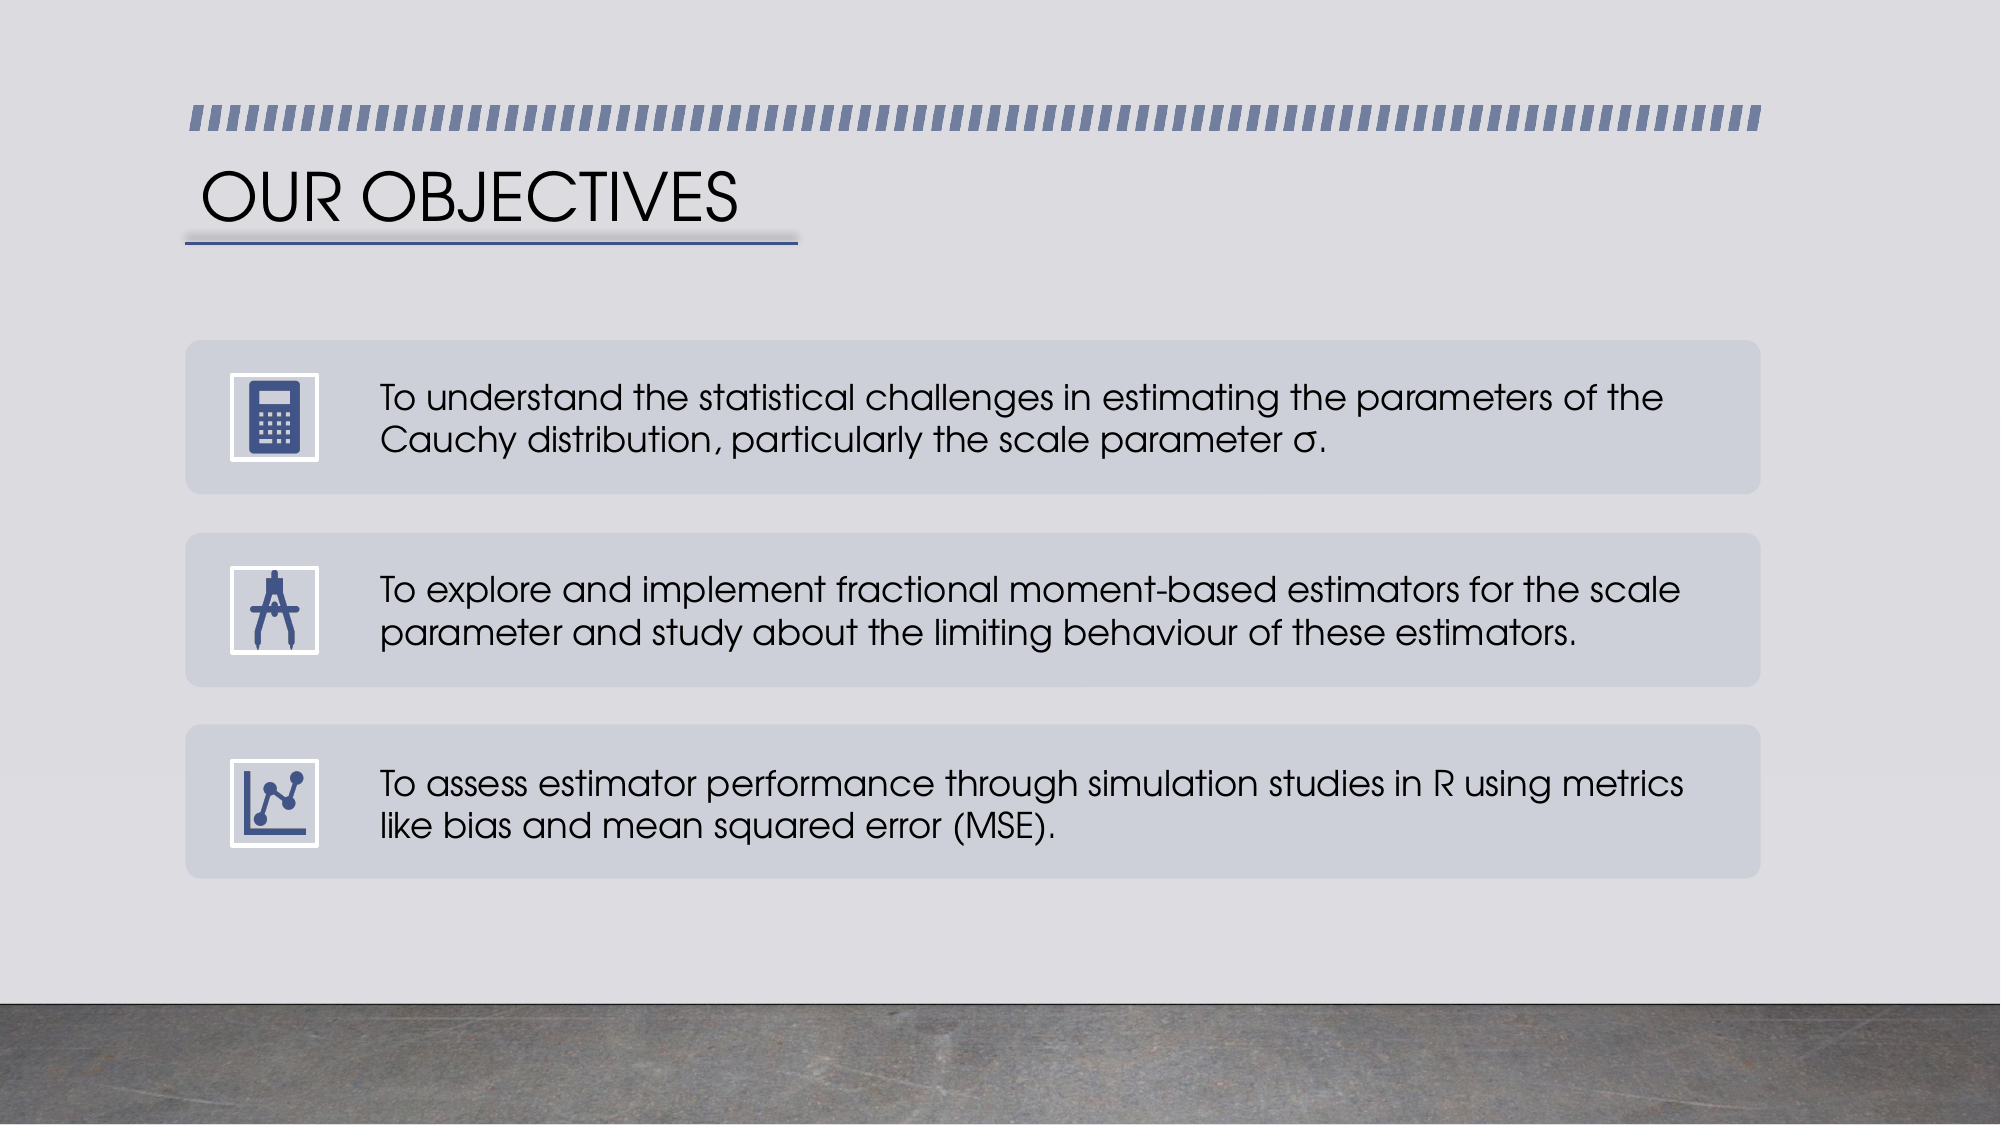

# OUR OBJECTIVES
To understand the statistical challenges in estimating the parameters of the Cauchy distribution, particularly the scale parameter σ.
To explore and implement fractional moment-based estimators for the scale parameter and study about the limiting behaviour of these estimators.
To assess estimator performance through simulation studies in R using metrics like bias and mean squared error (MSE).